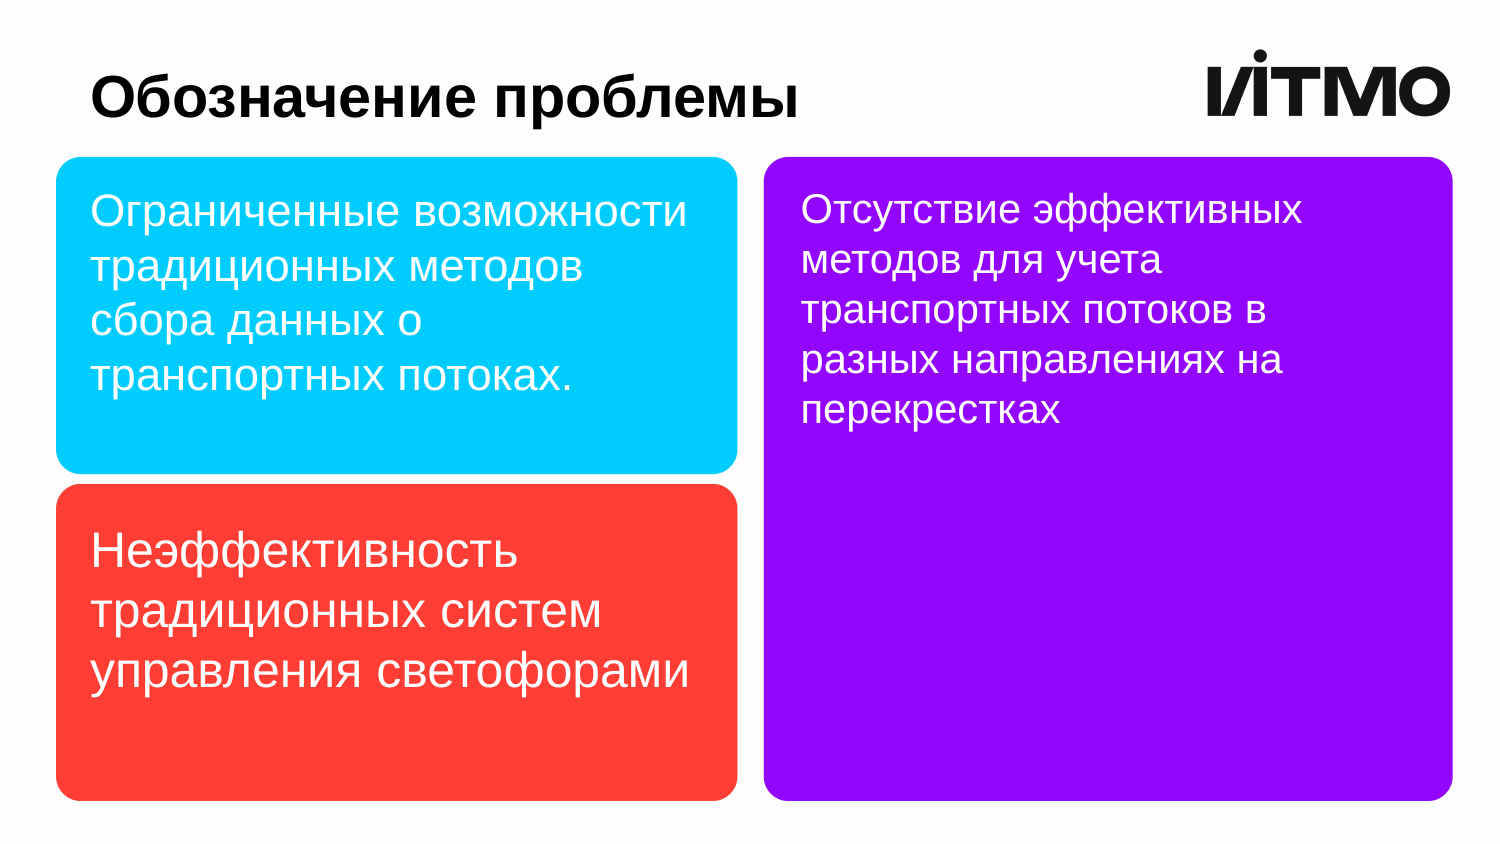

# Обозначение проблемы
Ограниченные возможности традиционных методов сбора данных о транспортных потоках.
Отсутствие эффективных методов для учета транспортных потоков в разных направлениях на перекрестках
Неэффективность традиционных систем управления светофорами